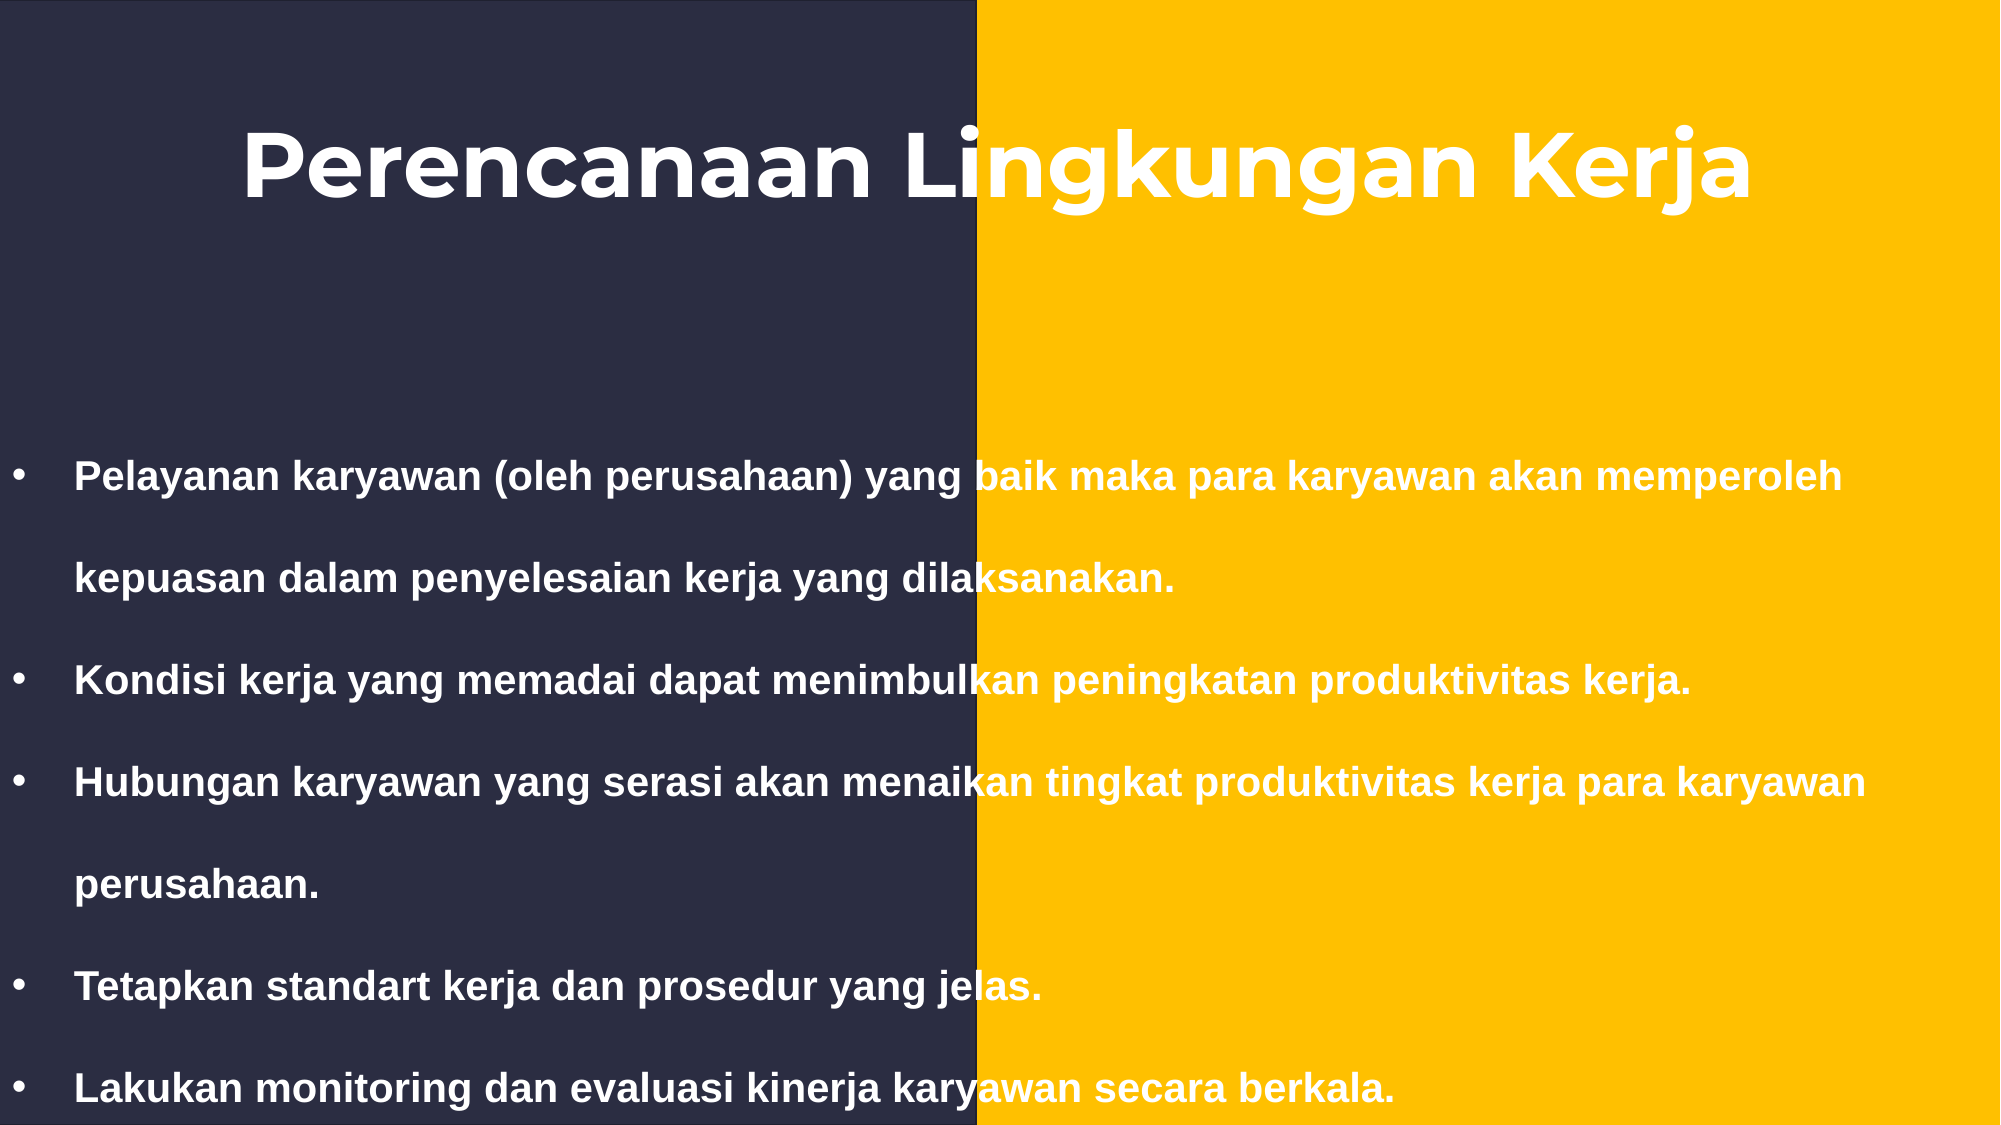

Perencanaan Lingkungan Kerja
Pelayanan karyawan (oleh perusahaan) yang baik maka para karyawan akan memperoleh kepuasan dalam penyelesaian kerja yang dilaksanakan.
Kondisi kerja yang memadai dapat menimbulkan peningkatan produktivitas kerja.
Hubungan karyawan yang serasi akan menaikan tingkat produktivitas kerja para karyawan perusahaan.
Tetapkan standart kerja dan prosedur yang jelas.
Lakukan monitoring dan evaluasi kinerja karyawan secara berkala.